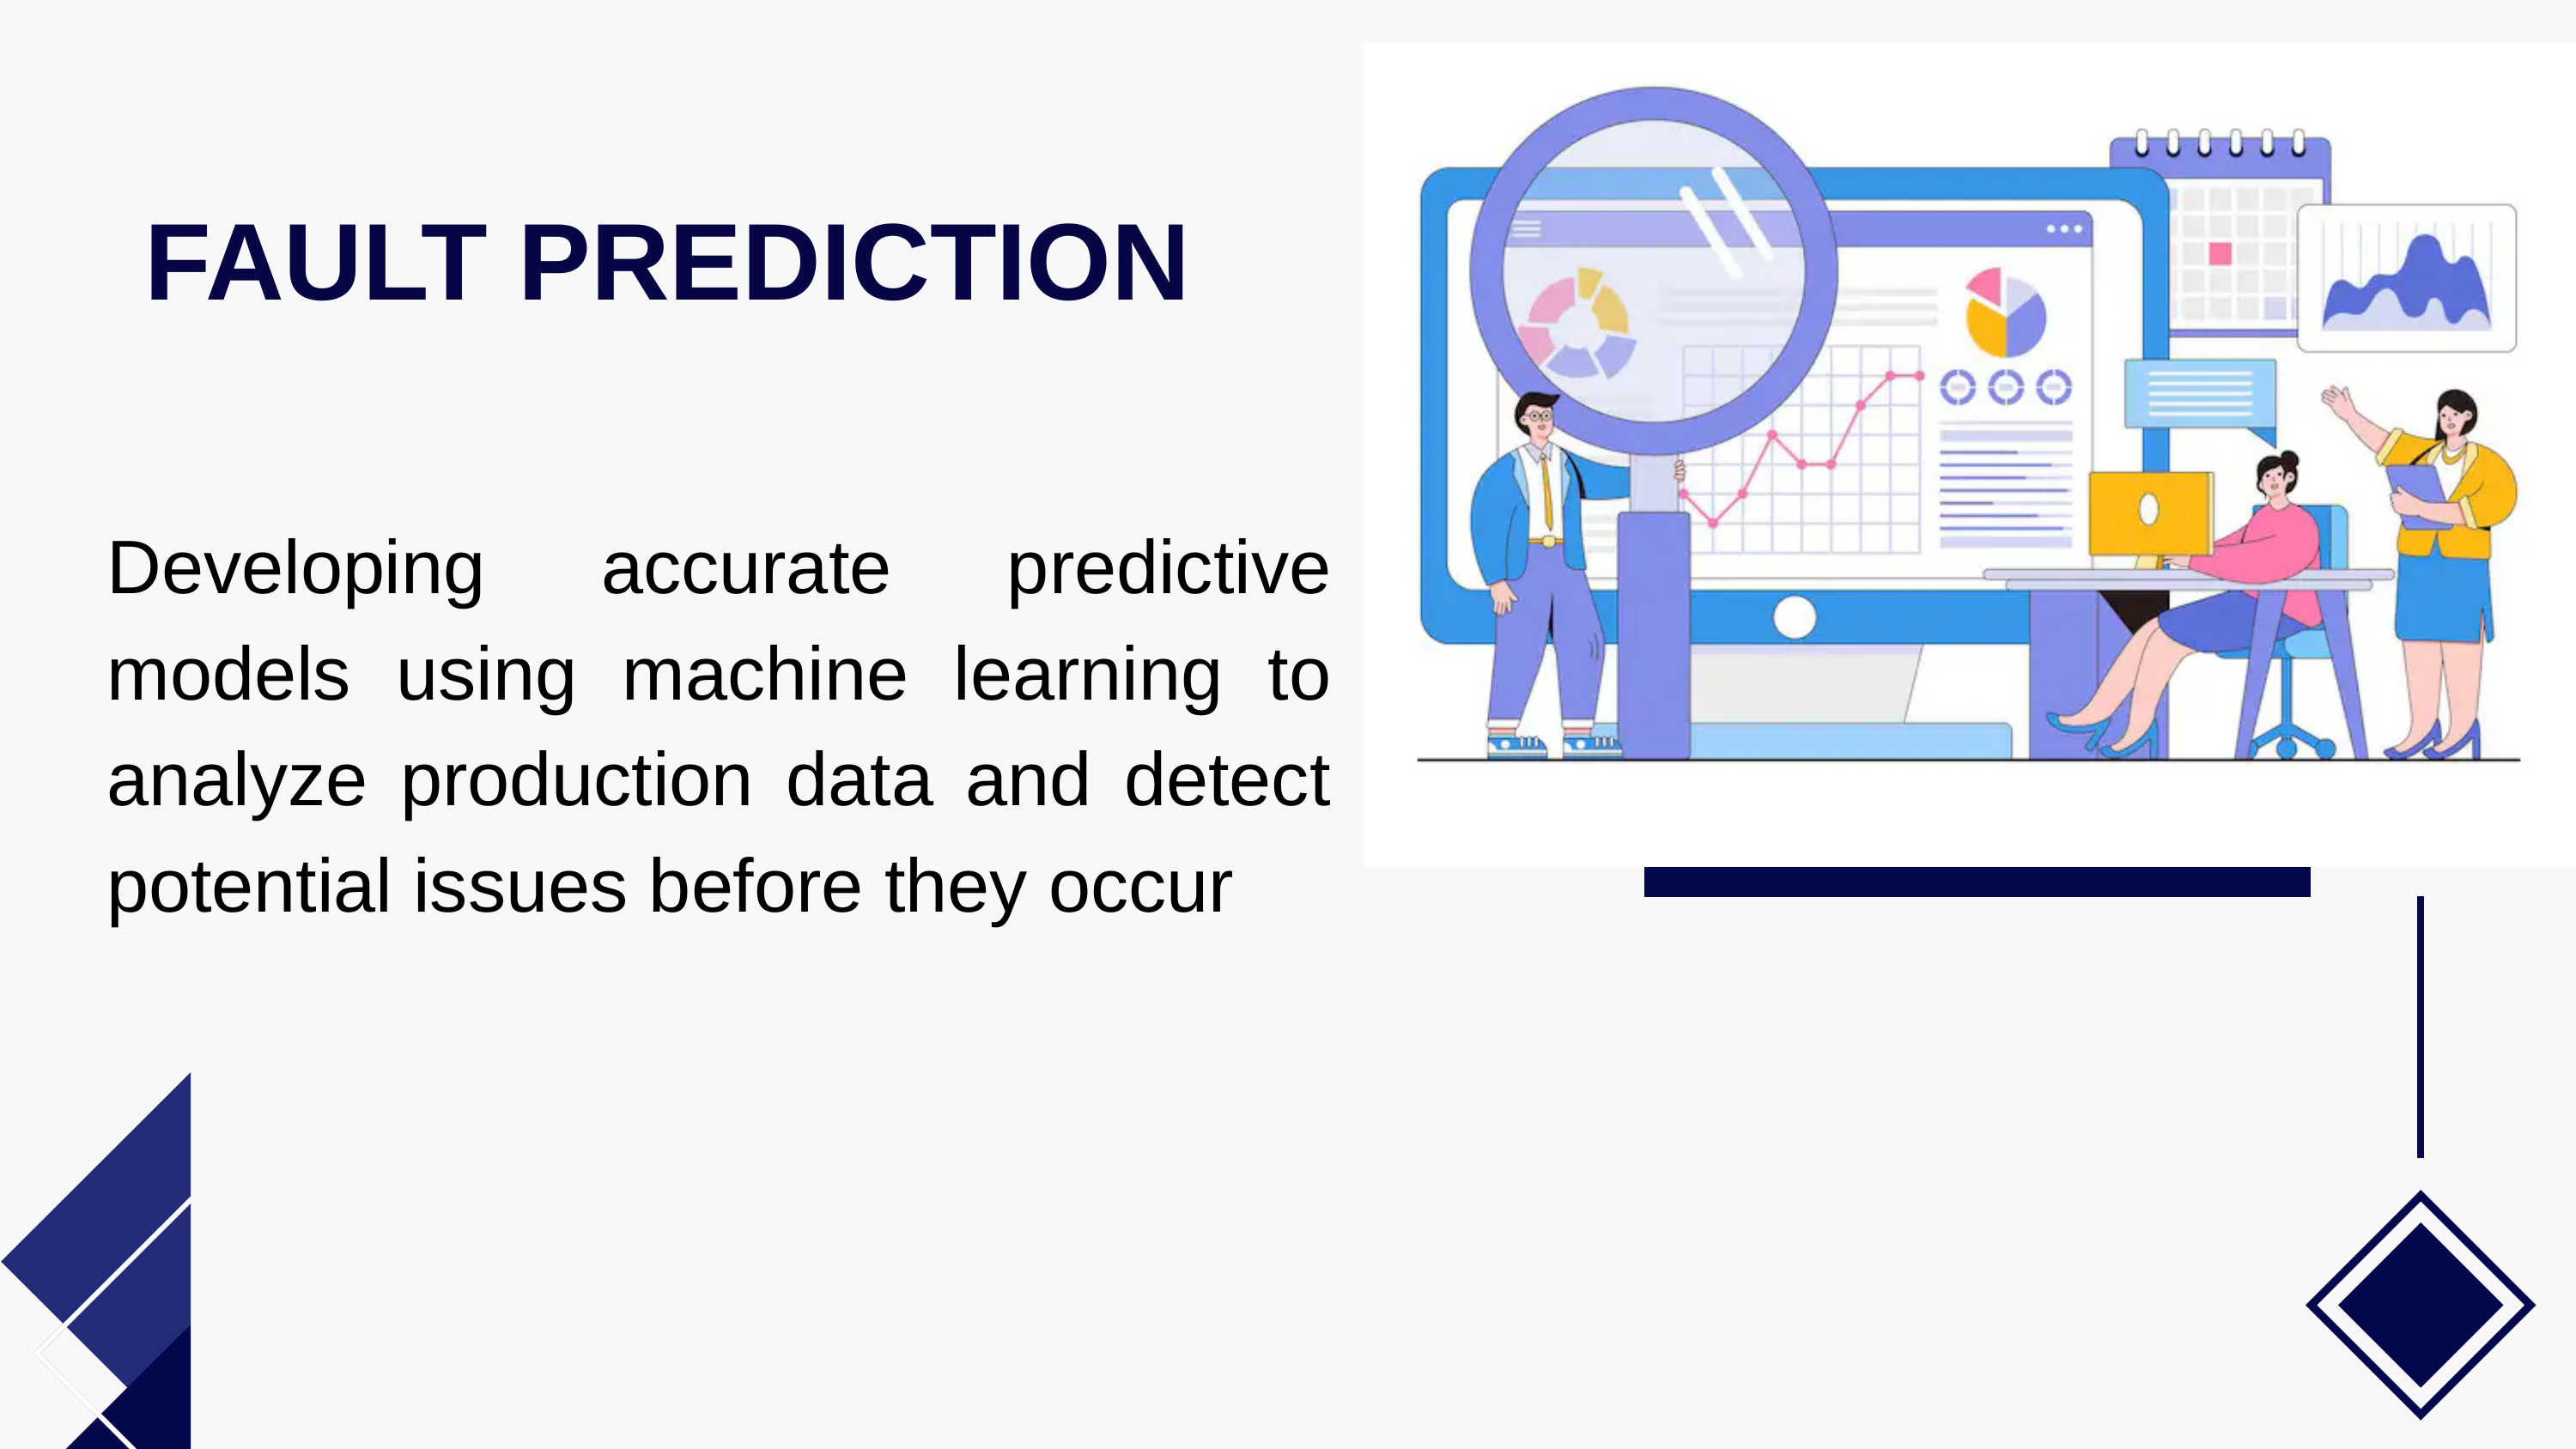

FAULT PREDICTION
Developing accurate predictive models using machine learning to analyze production data and detect potential issues before they occur